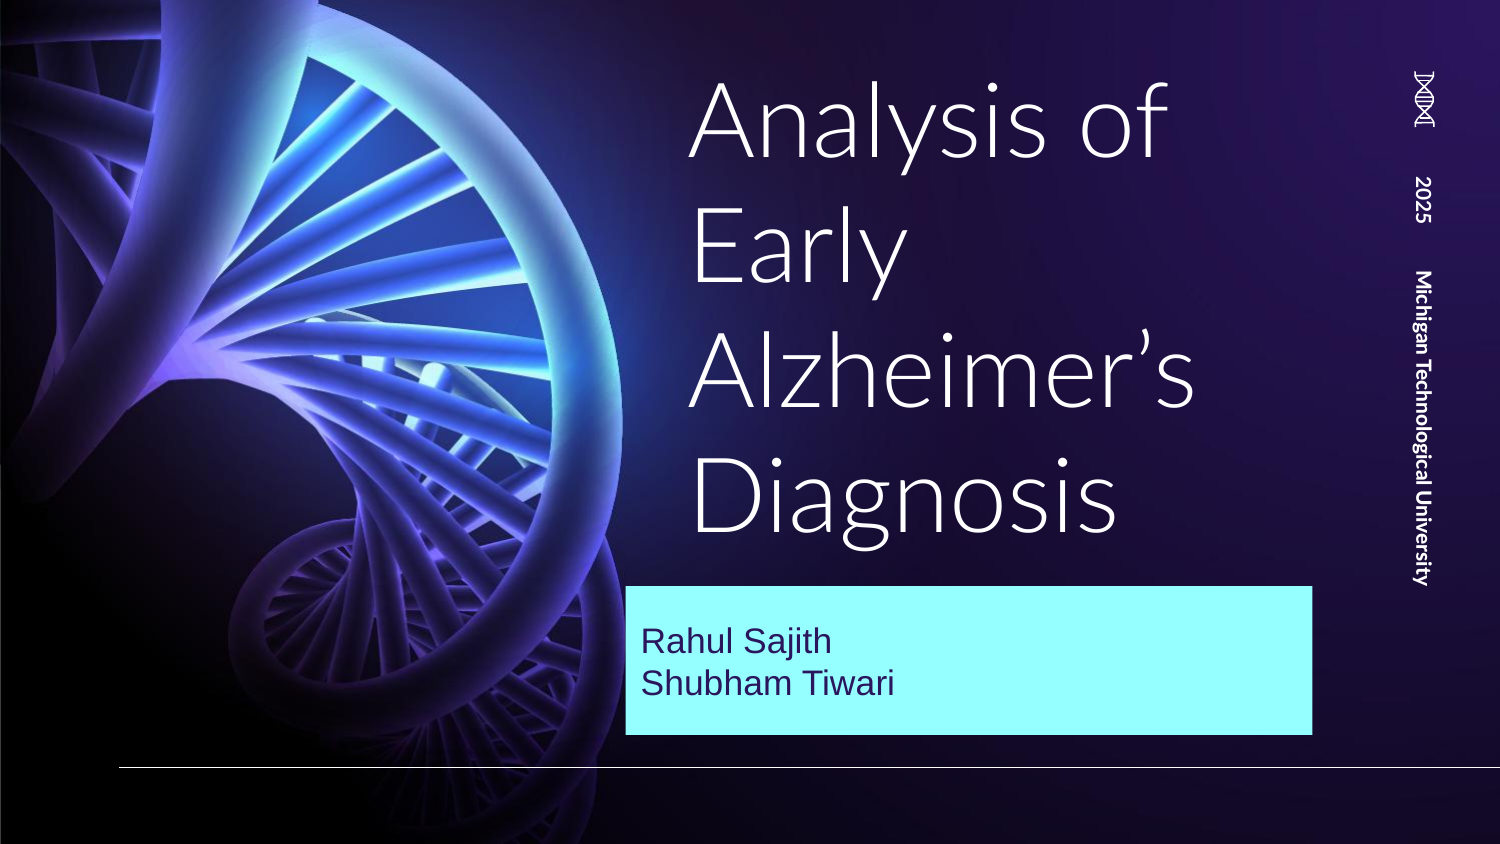

2025
# Analysis of Early Alzheimer’s Diagnosis
Michigan Technological University
Rahul Sajith
Shubham Tiwari